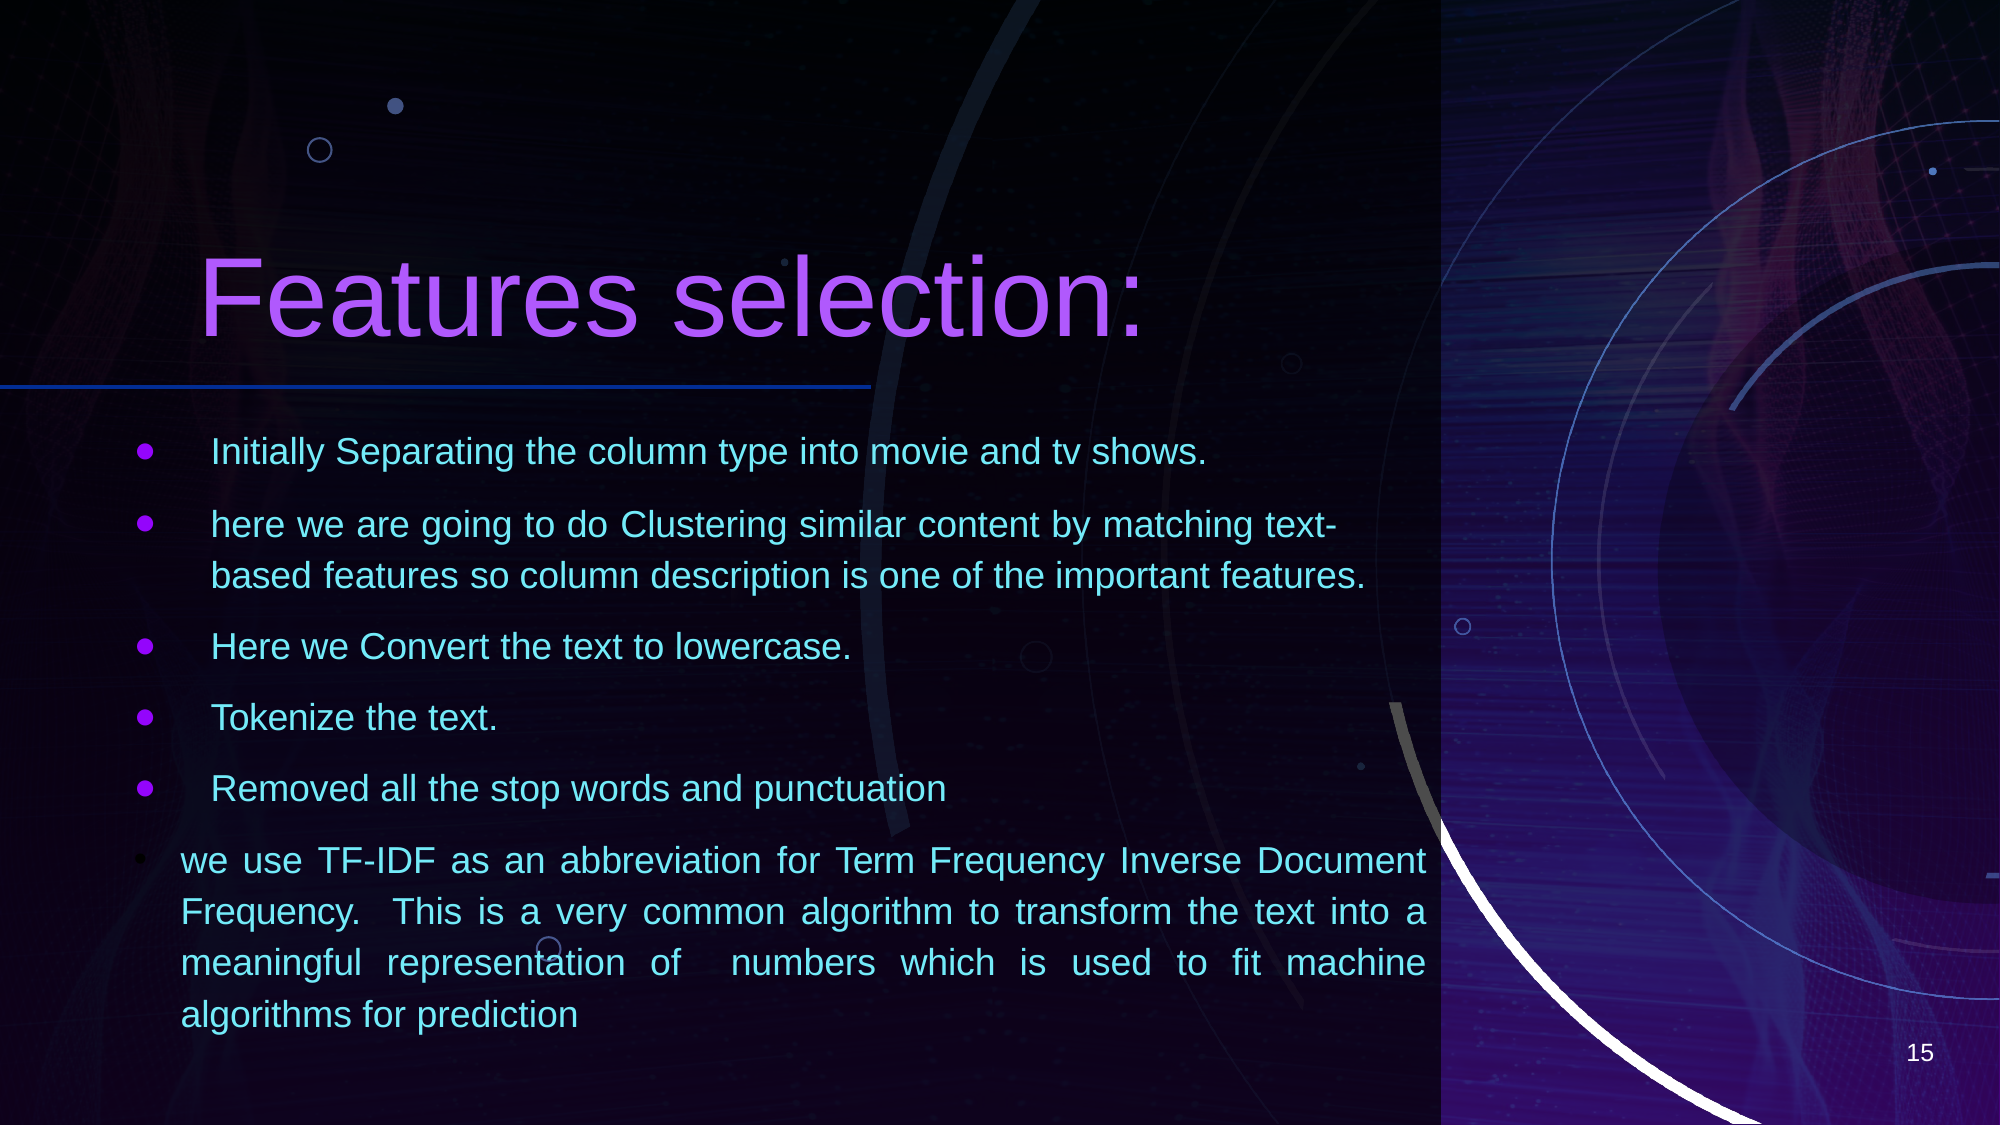

Features selection:
Initially Separating the column type into movie and tv shows.
here we are going to do Clustering similar content by matching text-based features so column description is one of the important features.
Here we Convert the text to lowercase.
Tokenize the text.
Removed all the stop words and punctuation
we use TF-IDF as an abbreviation for Term Frequency Inverse Document Frequency.  This is a very common algorithm to transform the text into a meaningful representation of  numbers which is used to fit machine algorithms for prediction

15